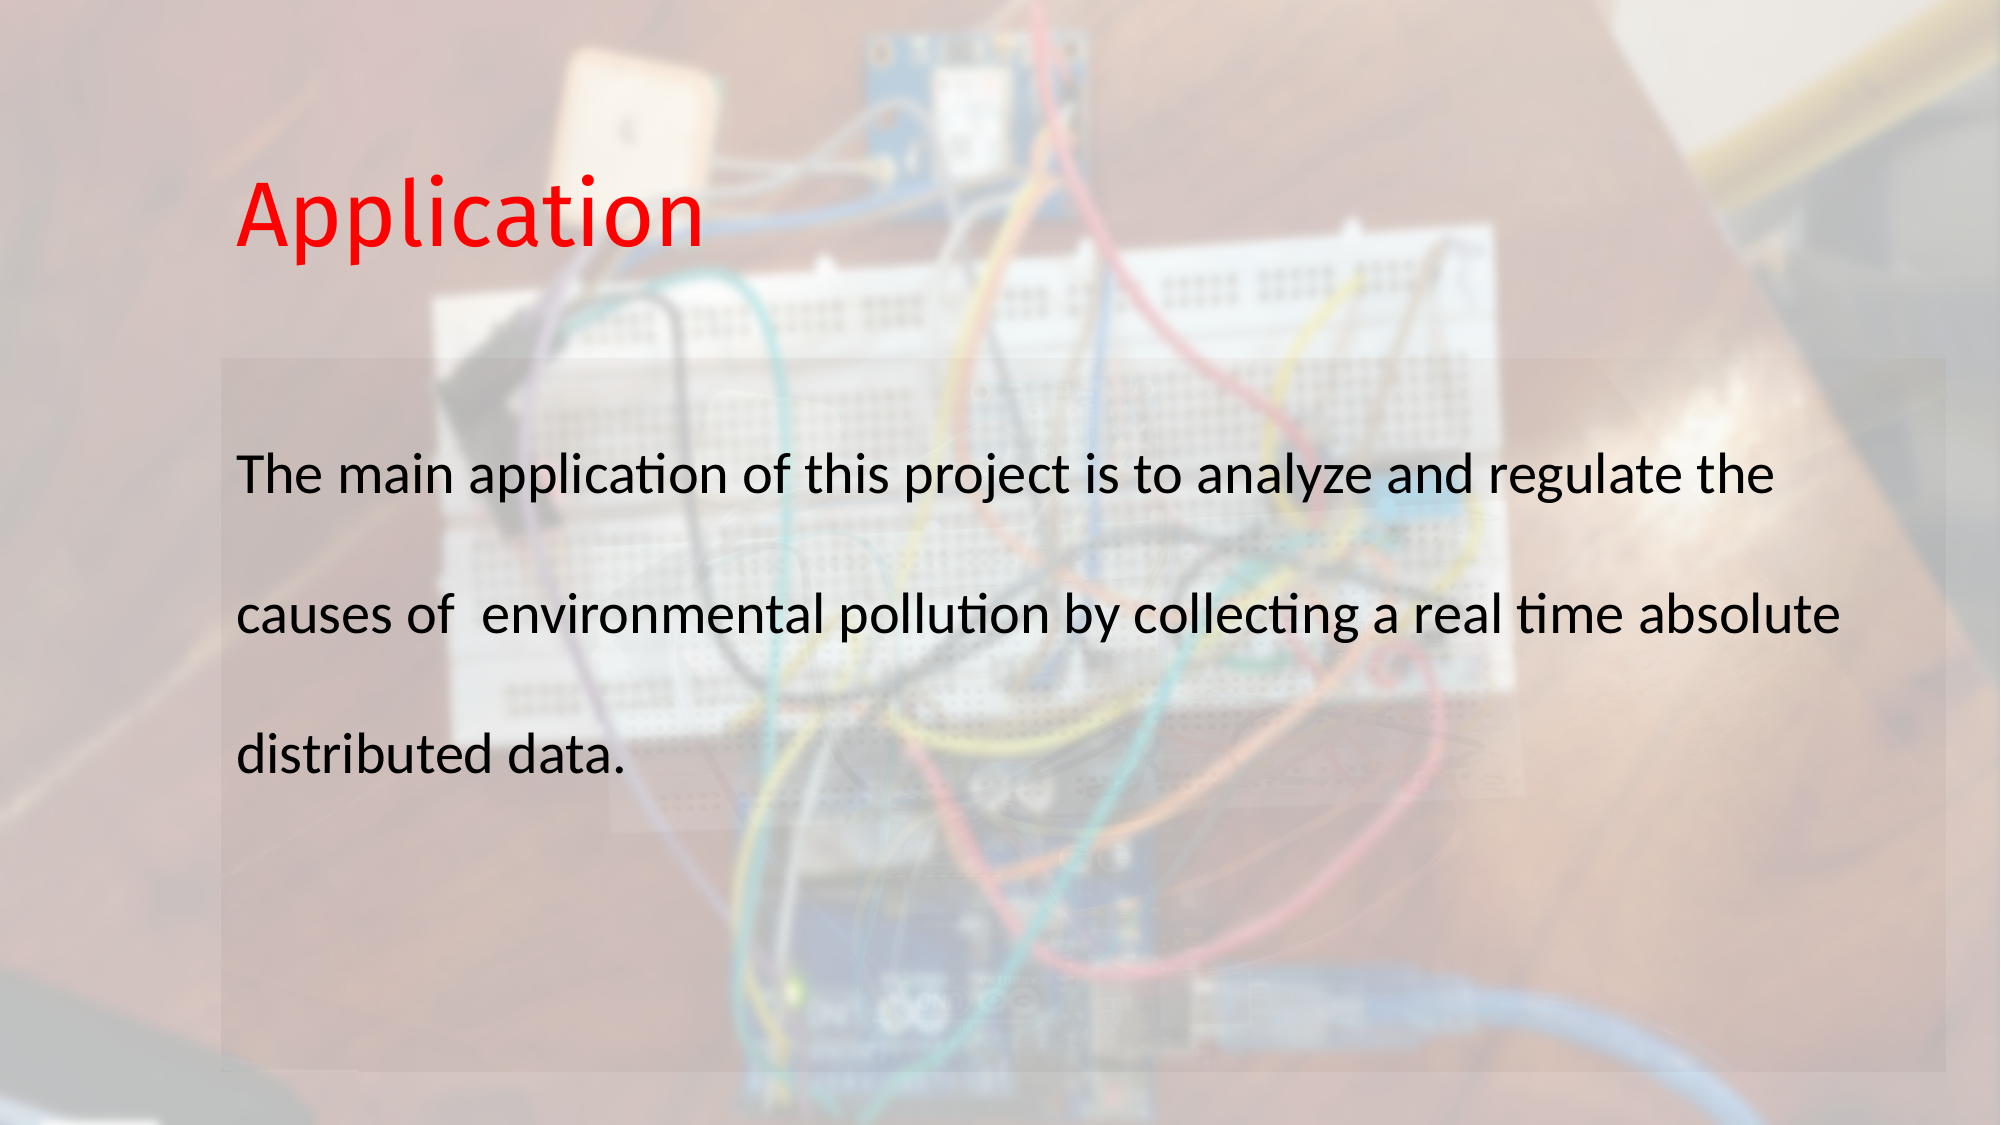

# Application
The main application of this project is to analyze and regulate the causes of  environmental pollution by collecting a real time absolute distributed data.